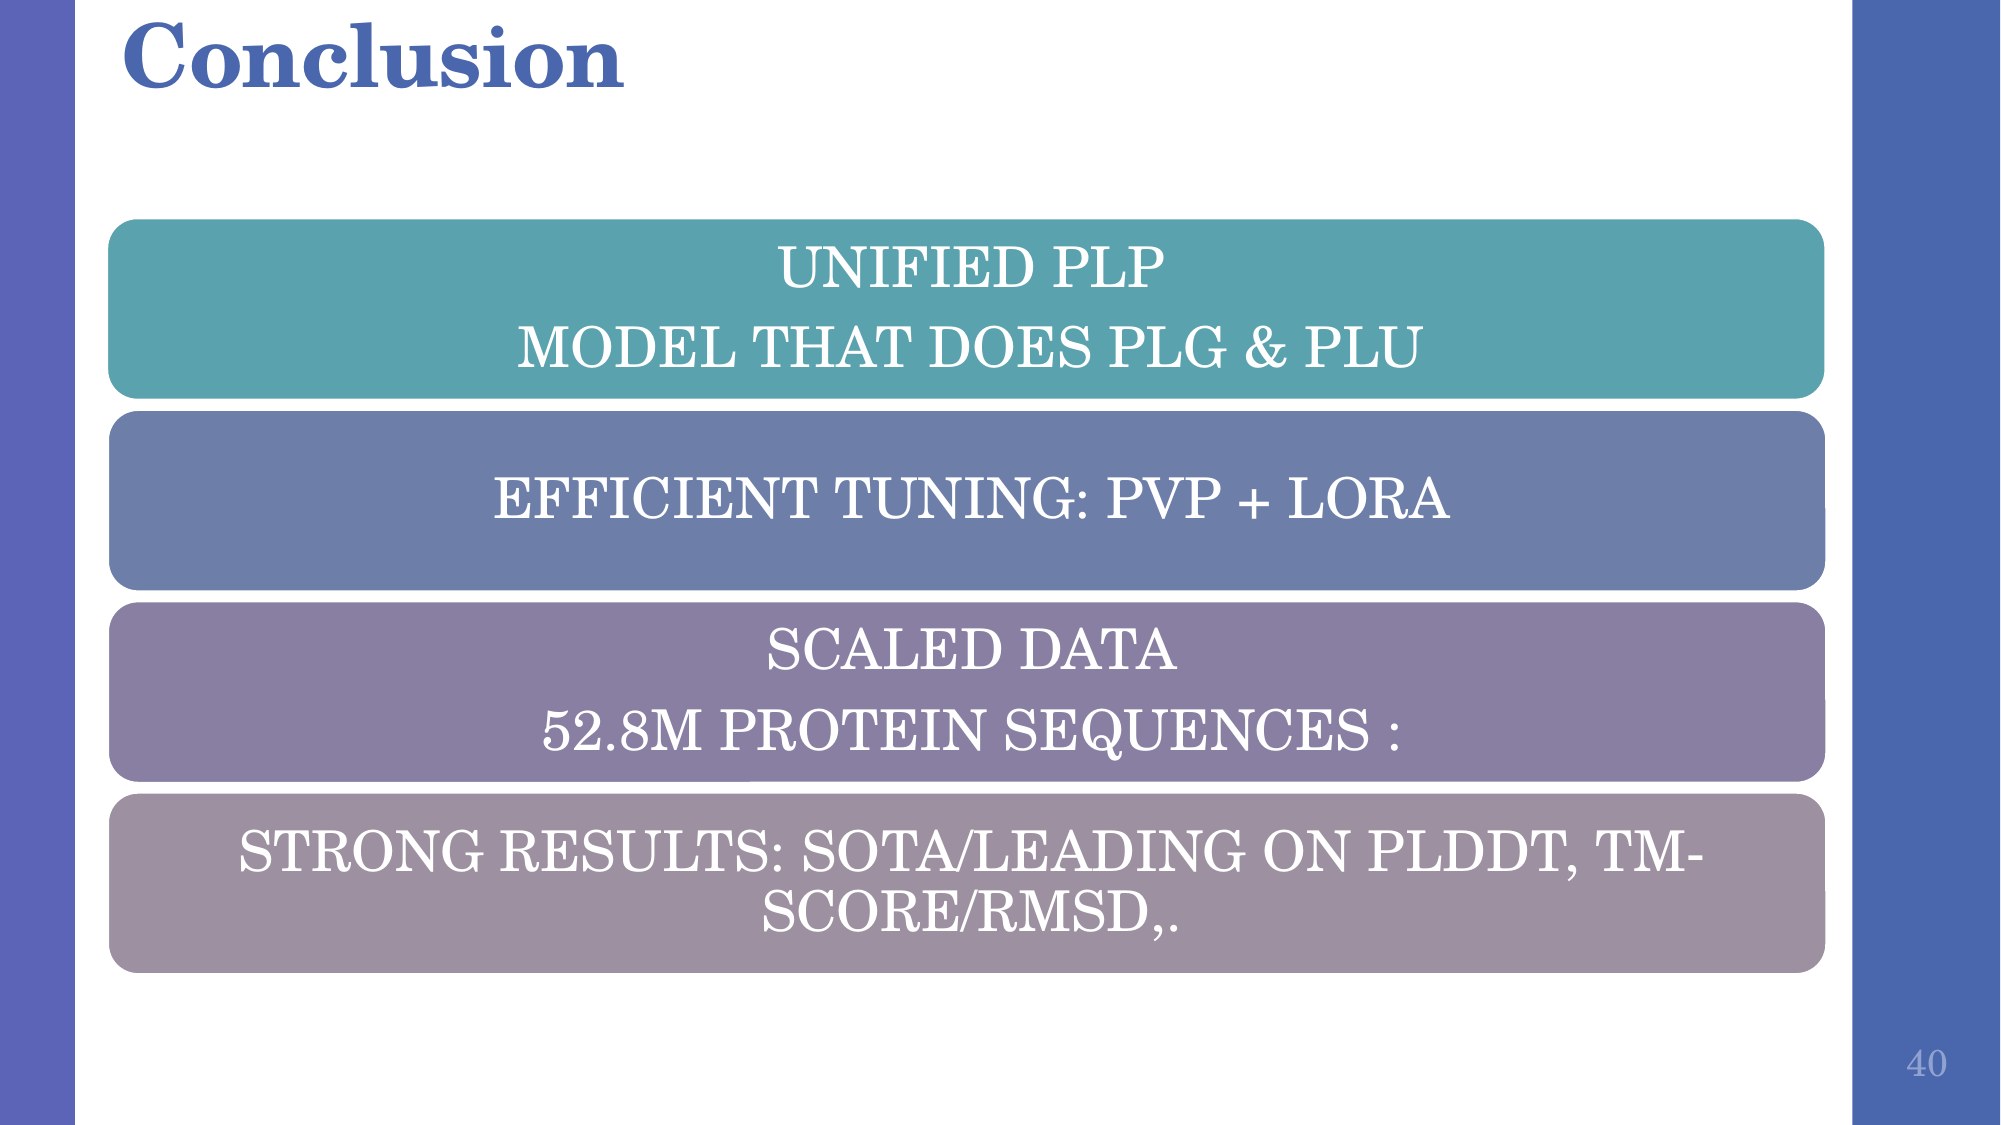

# Conclusion
Unified PLP
Model That does PLG & PLU
Efficient tuning: PVP + LORA
Scaled data
52.8M protein sequences :
Strong results: SOTA/leading on pLDDT, TM-score/RMSD,.
40